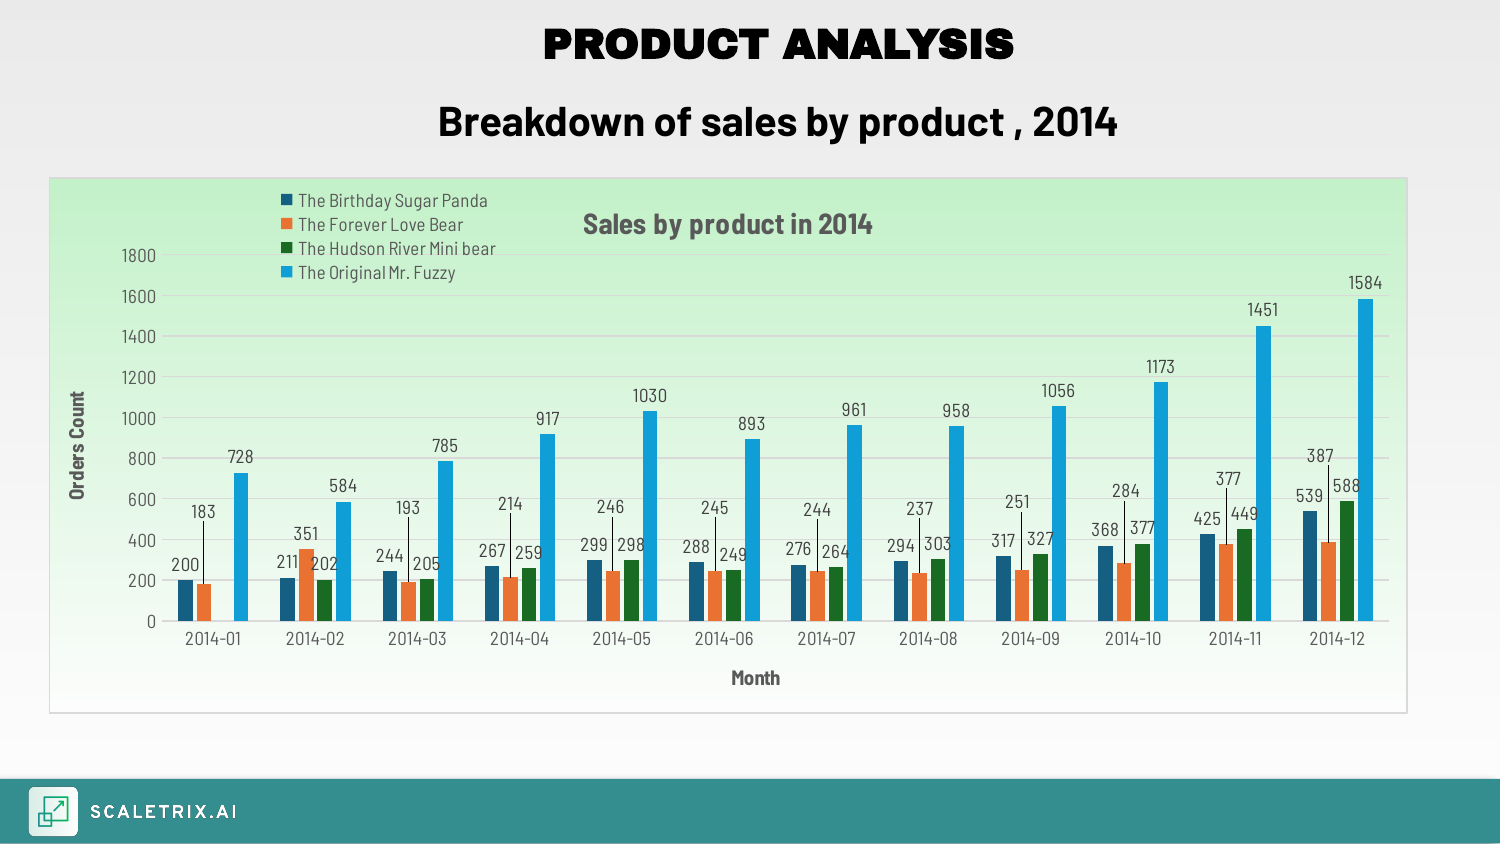

PRODUCT ANALYSIS
Breakdown of sales by product , 2014

### Chart: Sales by product in 2014

| Category | The Birthday Sugar Panda | The Forever Love Bear | The Hudson River Mini bear | The Original Mr. Fuzzy |
|---|---|---|---|---|
| 2014-01 | 200.0 | 183.0 | None | 728.0 |
| 2014-02 | 211.0 | 351.0 | 202.0 | 584.0 |
| 2014-03 | 244.0 | 193.0 | 205.0 | 785.0 |
| 2014-04 | 267.0 | 214.0 | 259.0 | 917.0 |
| 2014-05 | 299.0 | 246.0 | 298.0 | 1030.0 |
| 2014-06 | 288.0 | 245.0 | 249.0 | 893.0 |
| 2014-07 | 276.0 | 244.0 | 264.0 | 961.0 |
| 2014-08 | 294.0 | 237.0 | 303.0 | 958.0 |
| 2014-09 | 317.0 | 251.0 | 327.0 | 1056.0 |
| 2014-10 | 368.0 | 284.0 | 377.0 | 1173.0 |
| 2014-11 | 425.0 | 377.0 | 449.0 | 1451.0 |
| 2014-12 | 539.0 | 387.0 | 588.0 | 1584.0 |